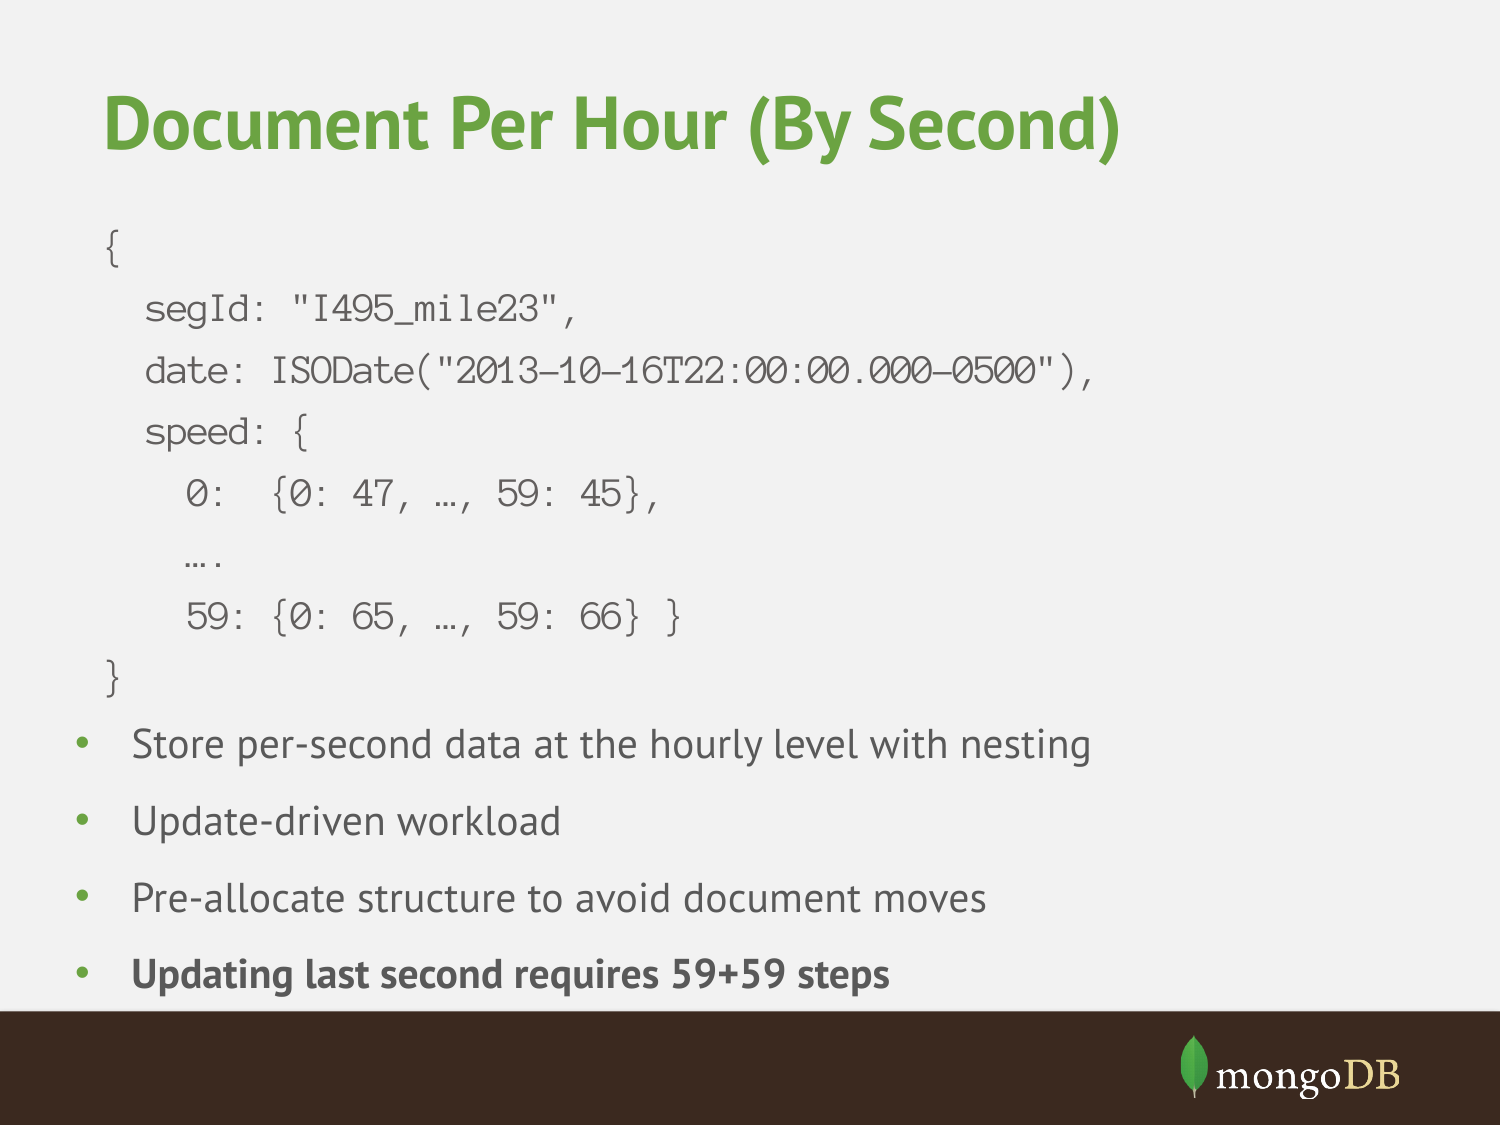

# Document Per Hour (By Second)
{
  segId: "I495_mile23",
  date: ISODate("2013-10-16T22:00:00.000-0500"),
  speed: {
    0:  {0: 47, …, 59: 45},
    ….
    59: {0: 65, …, 59: 66} }
}

Store per-second data at the hourly level with nesting
Update-driven workload
Pre-allocate structure to avoid document moves
Updating last second requires 59+59 steps